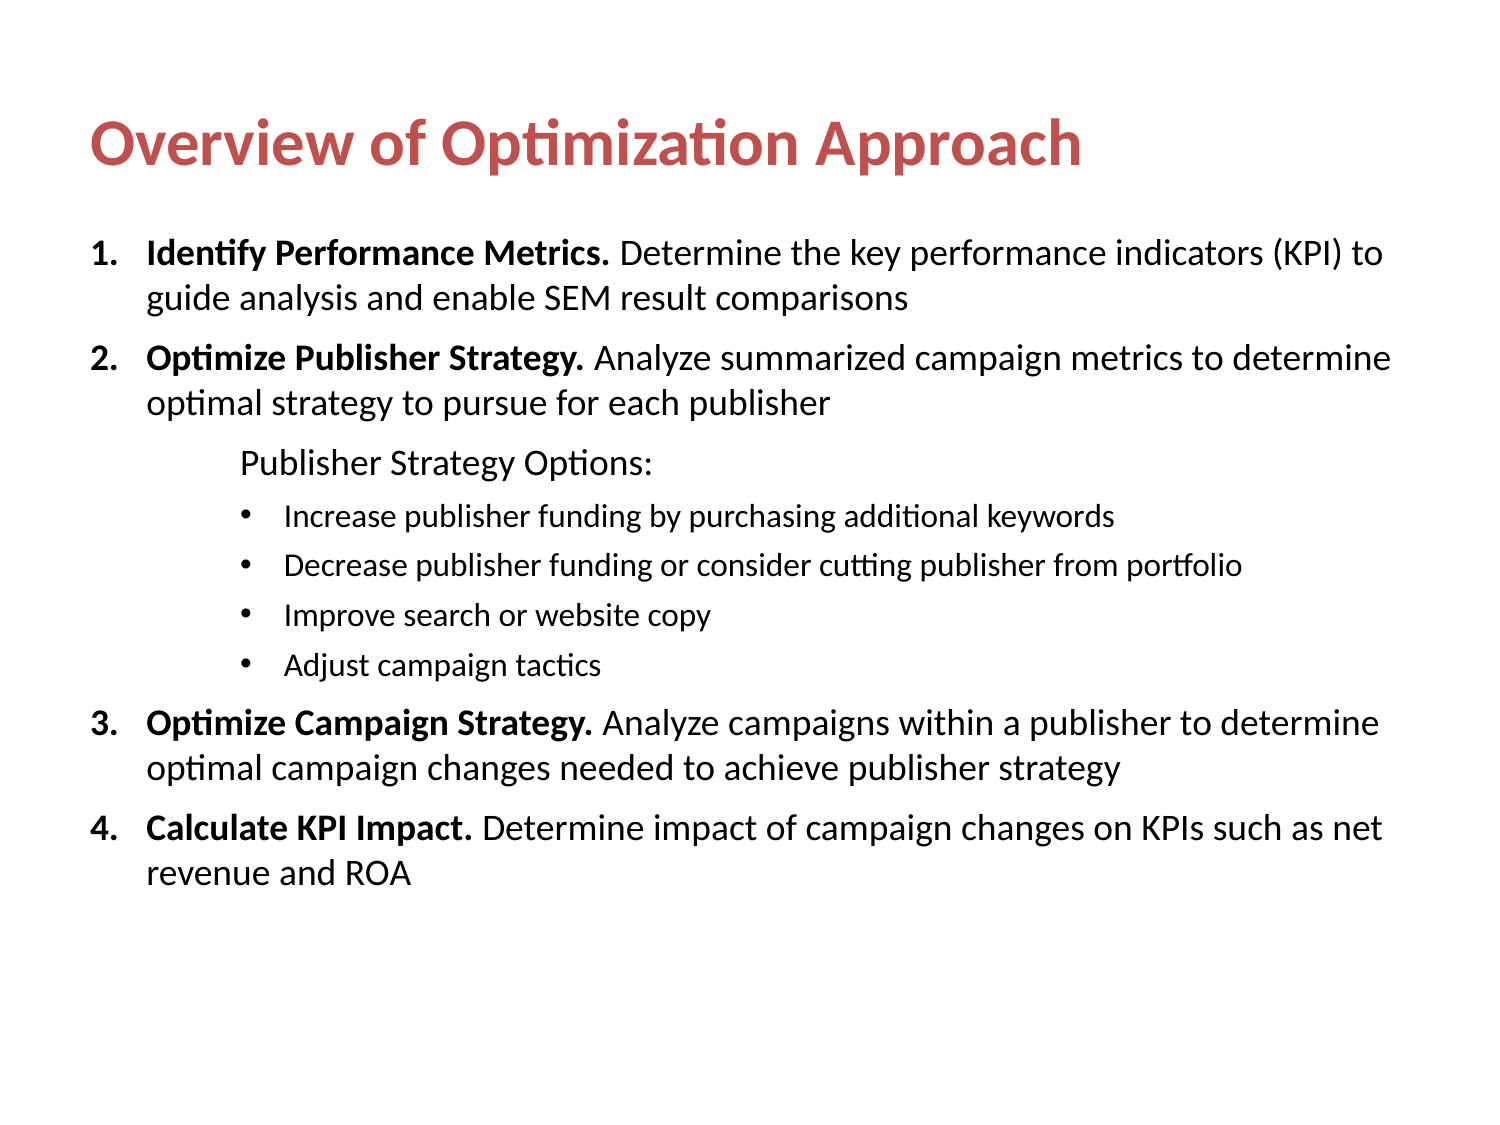

# Overview of Optimization Approach
Identify Performance Metrics. Determine the key performance indicators (KPI) to guide analysis and enable SEM result comparisons
Optimize Publisher Strategy. Analyze summarized campaign metrics to determine optimal strategy to pursue for each publisher
Publisher Strategy Options:
Increase publisher funding by purchasing additional keywords
Decrease publisher funding or consider cutting publisher from portfolio
Improve search or website copy
Adjust campaign tactics
Optimize Campaign Strategy. Analyze campaigns within a publisher to determine optimal campaign changes needed to achieve publisher strategy
Calculate KPI Impact. Determine impact of campaign changes on KPIs such as net revenue and ROA